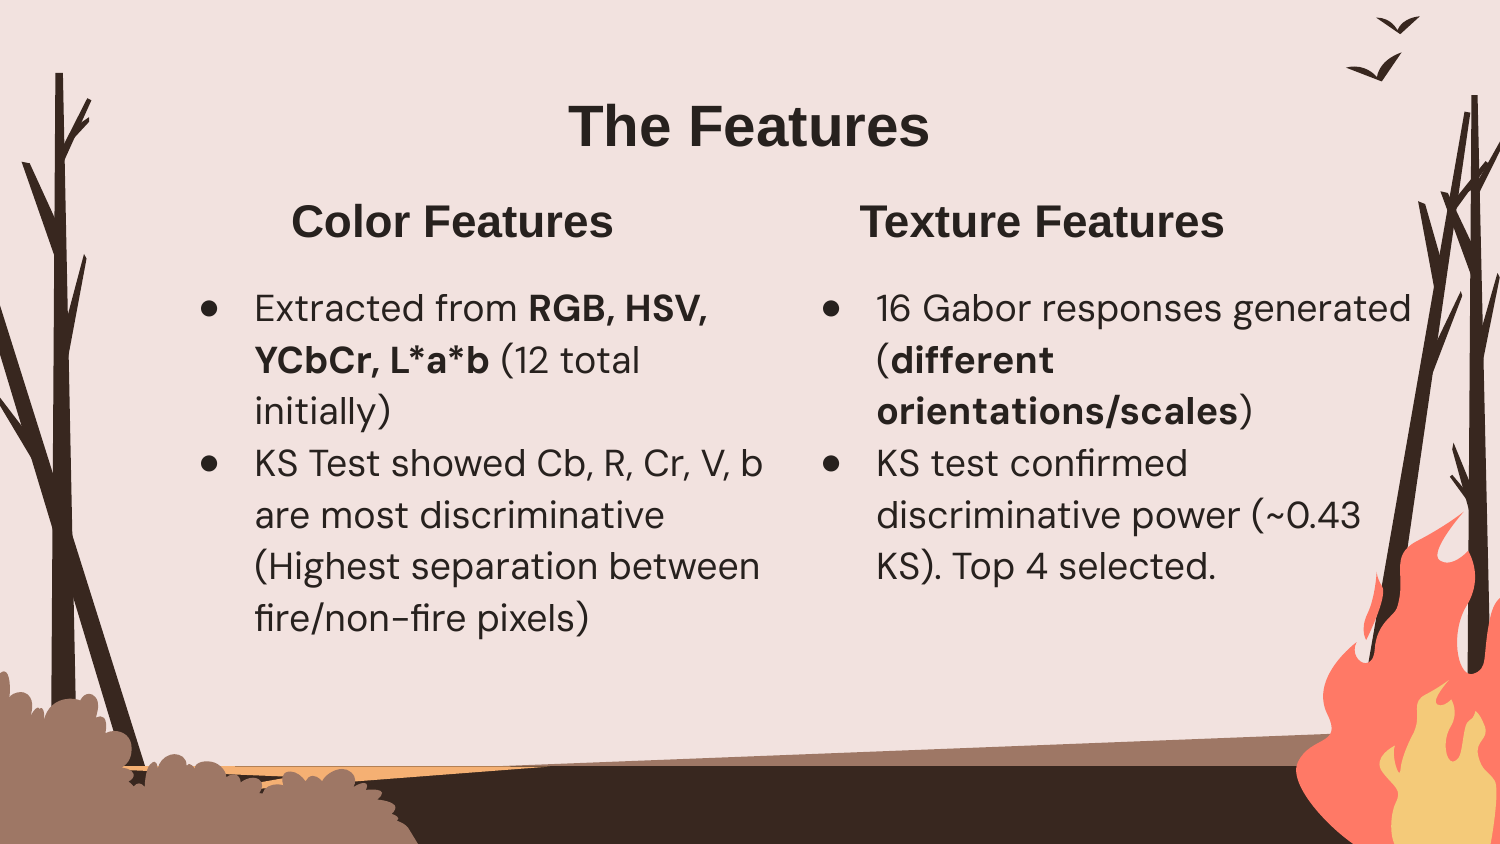

# The Features
Color Features
Texture Features
Extracted from RGB, HSV, YCbCr, L*a*b (12 total initially)
KS Test showed Cb, R, Cr, V, b are most discriminative (Highest separation between fire/non-fire pixels)
16 Gabor responses generated (different orientations/scales)
KS test confirmed discriminative power (~0.43 KS). Top 4 selected.